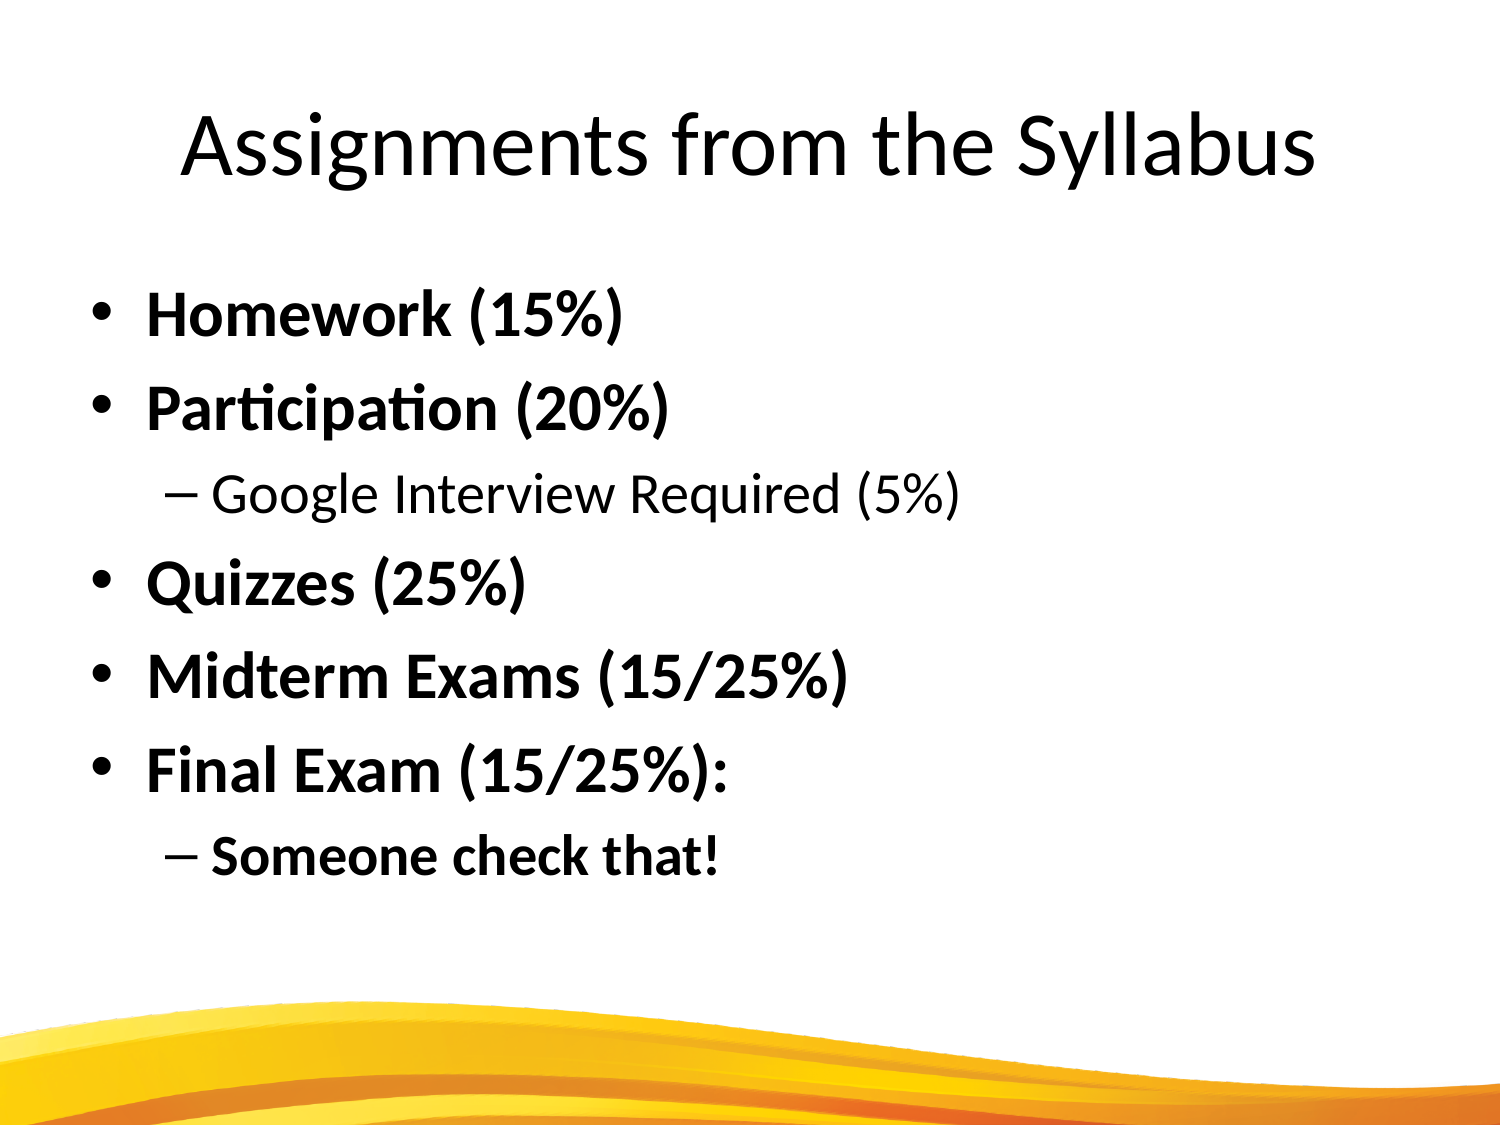

Assignments from the Syllabus
Homework (15%)
Participation (20%)
Google Interview Required (5%)
Quizzes (25%)
Midterm Exams (15/25%)
Final Exam (15/25%):
Someone check that!